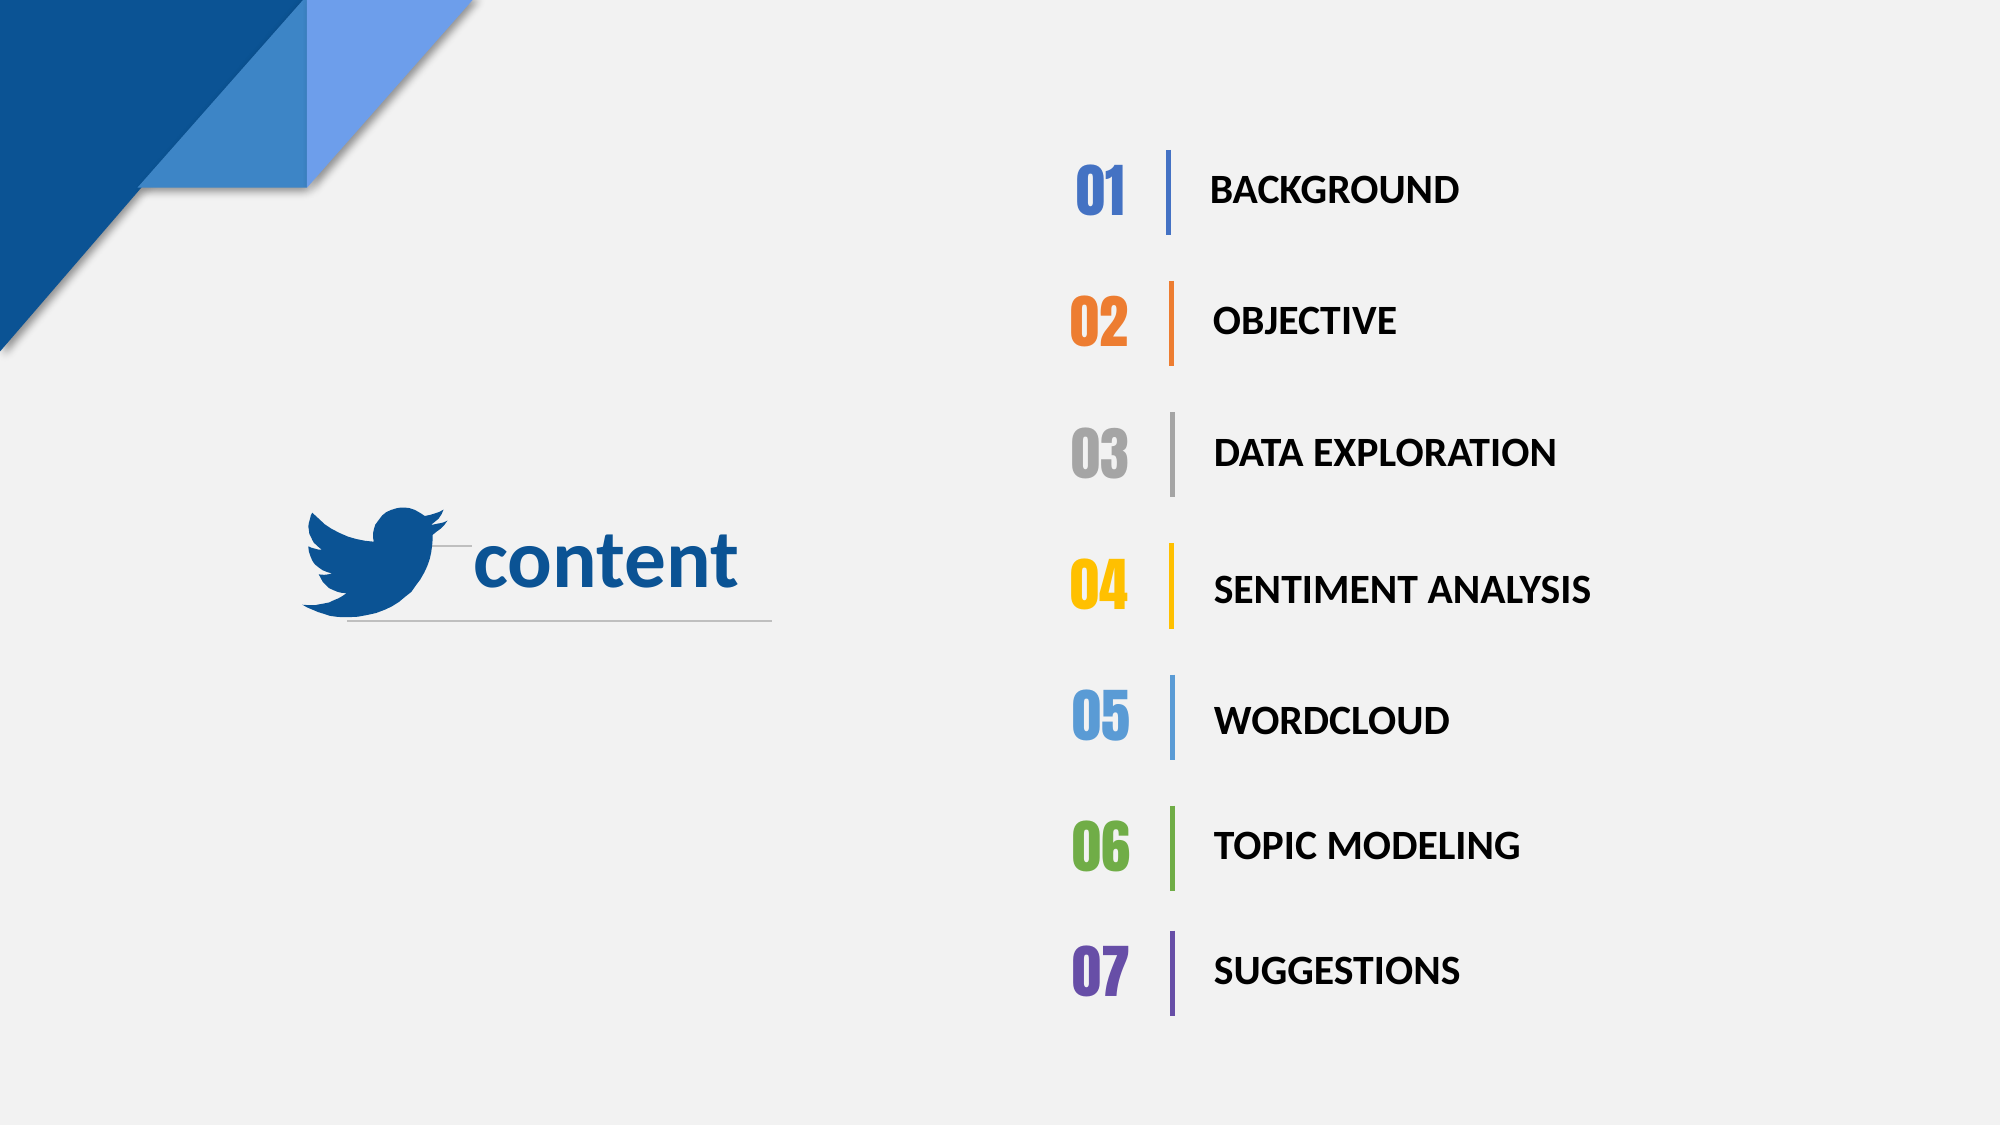

01
BACKGROUND
02
OBJECTIVE
03
DATA EXPLORATION
content
04
SENTIMENT ANALYSIS
05
WORDCLOUD
06

TOPIC MODELING
07
SUGGESTIONS